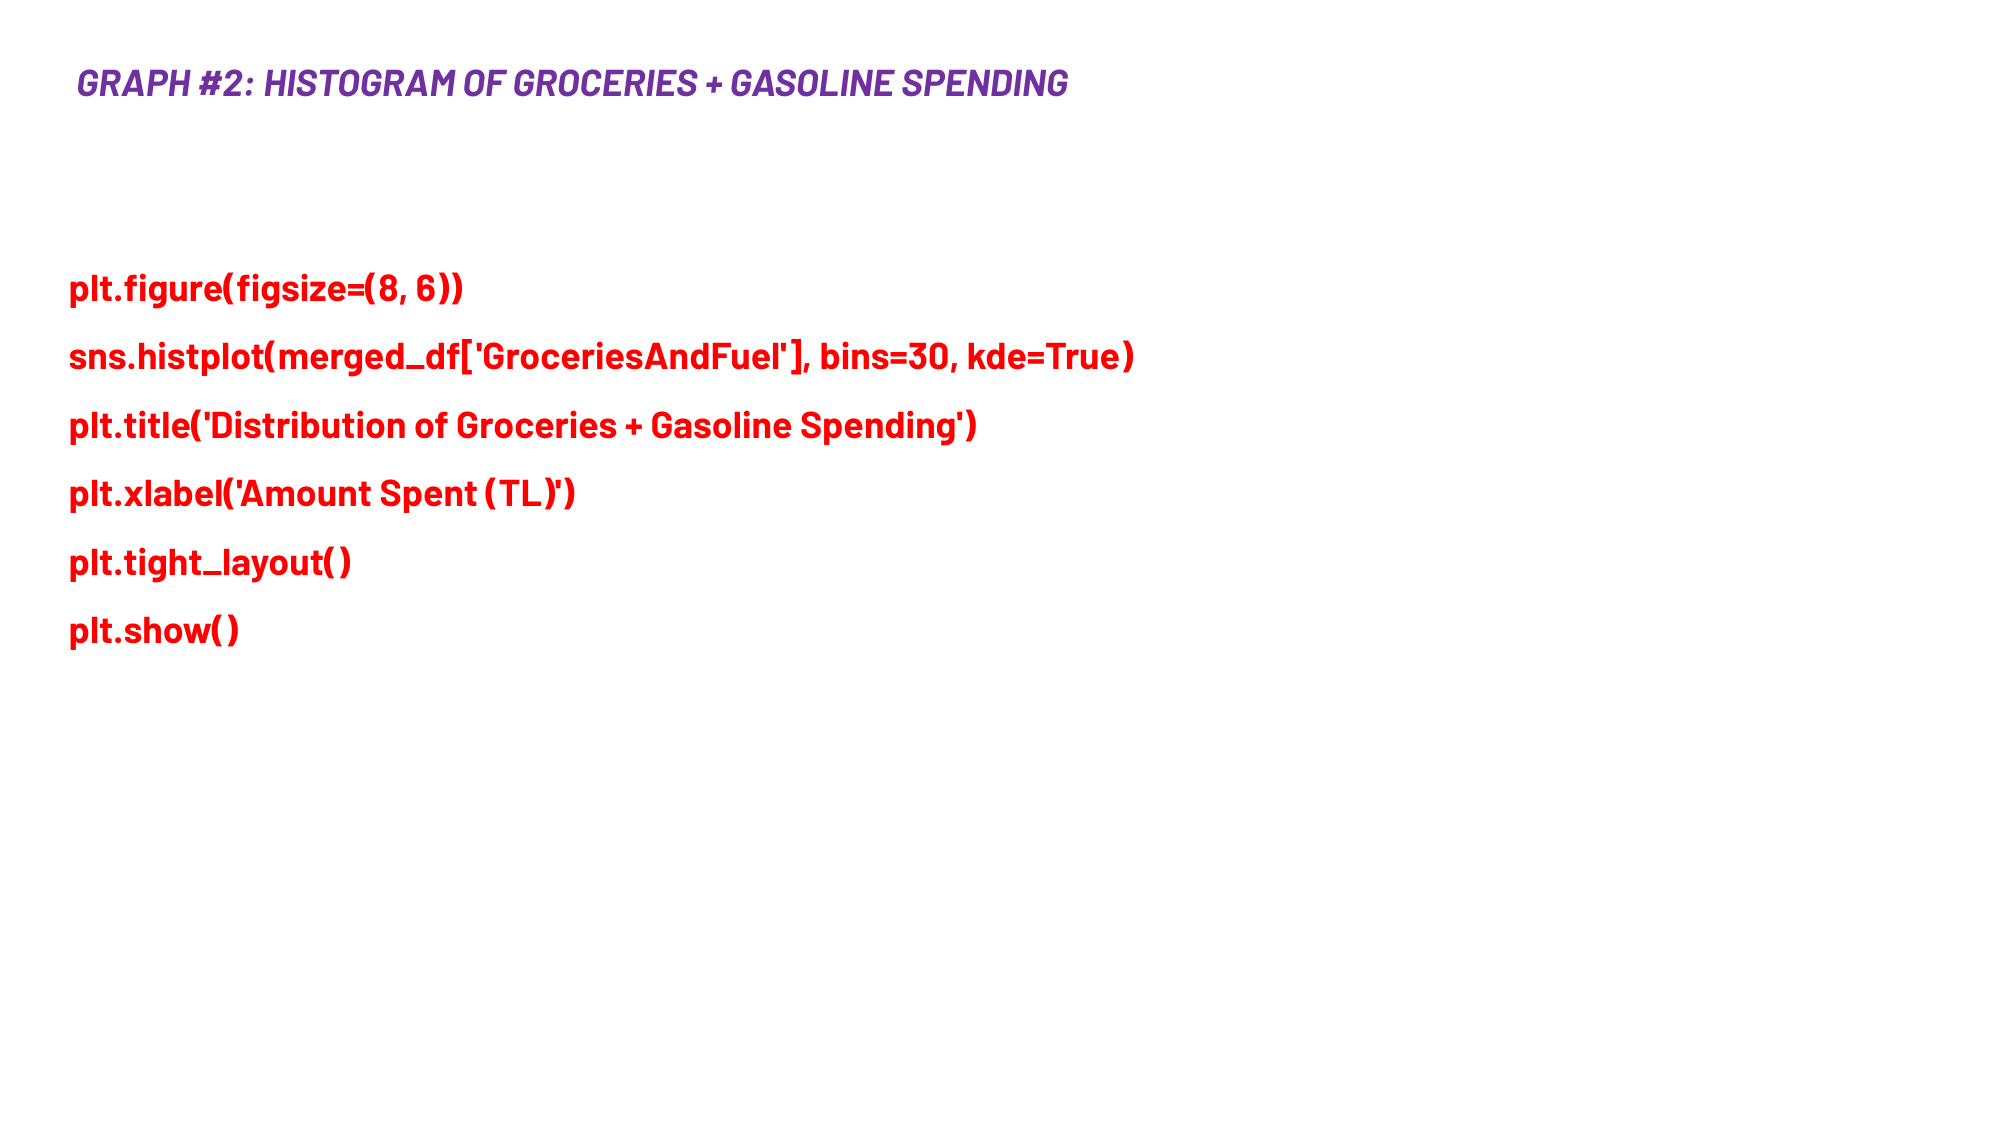

GRAPH #2: HISTOGRAM OF GROCERIES + GASOLINE SPENDING

plt.figure(figsize=(8, 6))
sns.histplot(merged_df['GroceriesAndFuel'], bins=30, kde=True)
plt.title('Distribution of Groceries + Gasoline Spending')
plt.xlabel('Amount Spent (TL)')
plt.tight_layout()
plt.show()